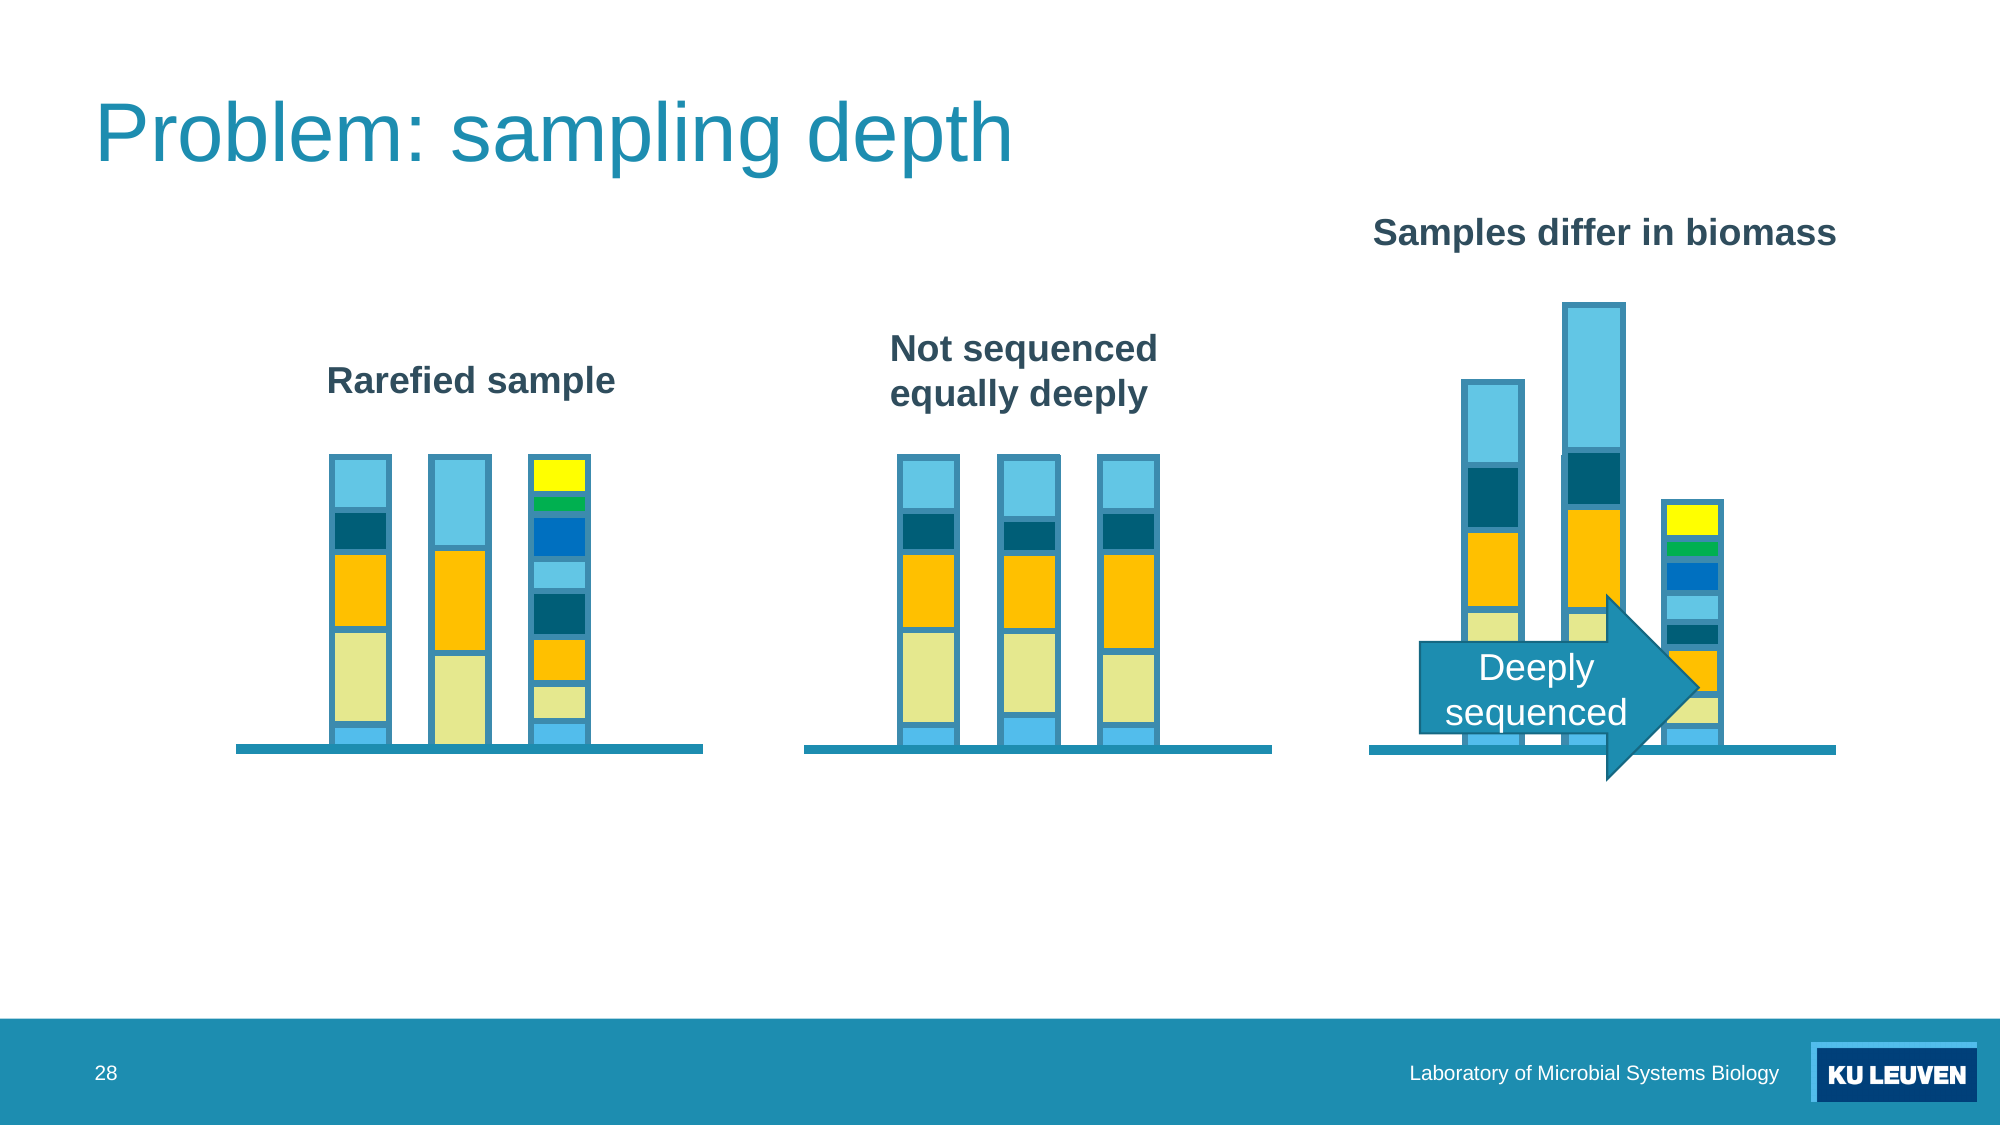

# Problem: sampling depth
Samples differ in biomass

Not sequenced equally deeply
Rarefied sample

Deeply sequenced

28
Laboratory of Microbial Systems Biology